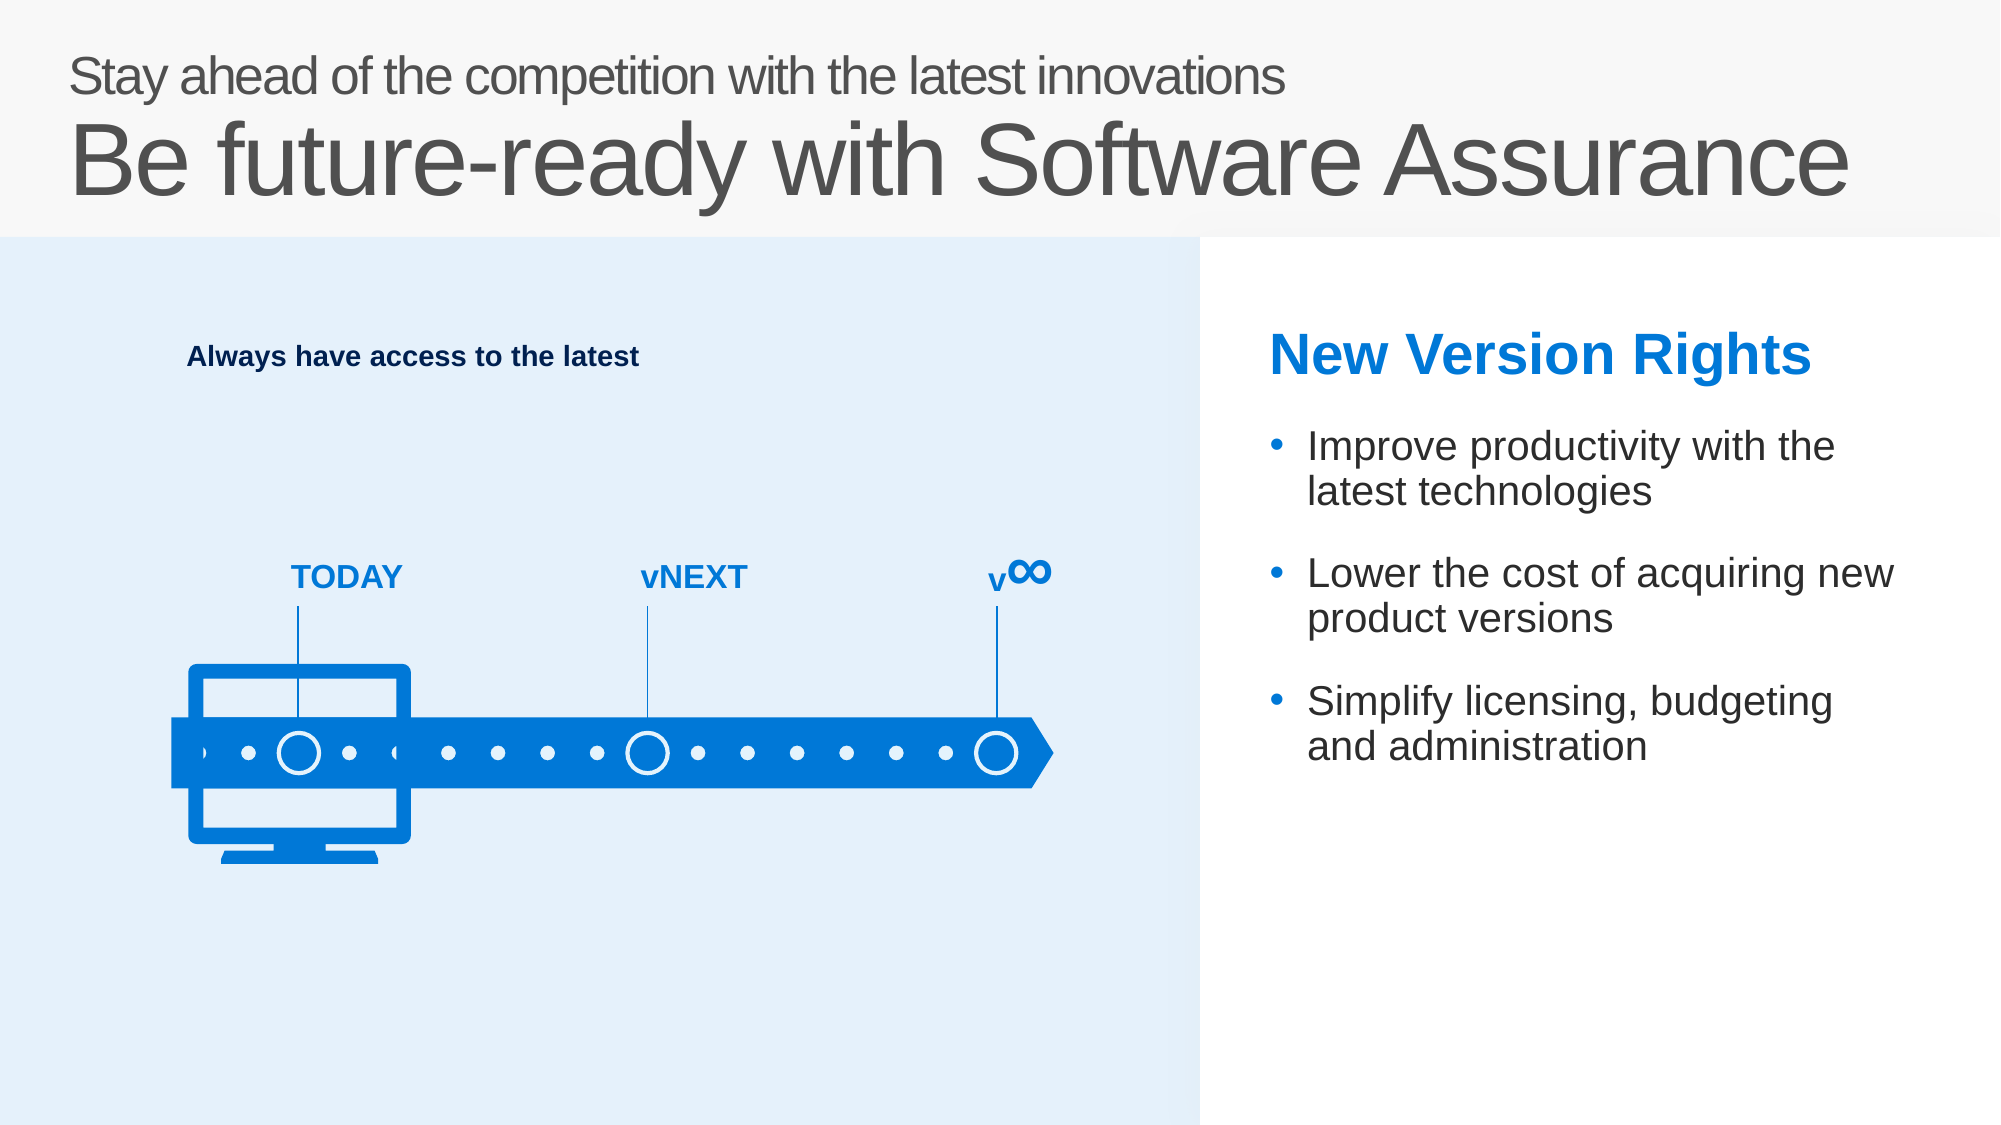

# Stay ahead of the competition with the latest innovations Be future-ready with Software Assurance

New Version Rights
Improve productivity with the latest technologies
Lower the cost of acquiring new product versions
Simplify licensing, budgeting and administration
Always have access to the latest
v∞
TODAY
vNEXT